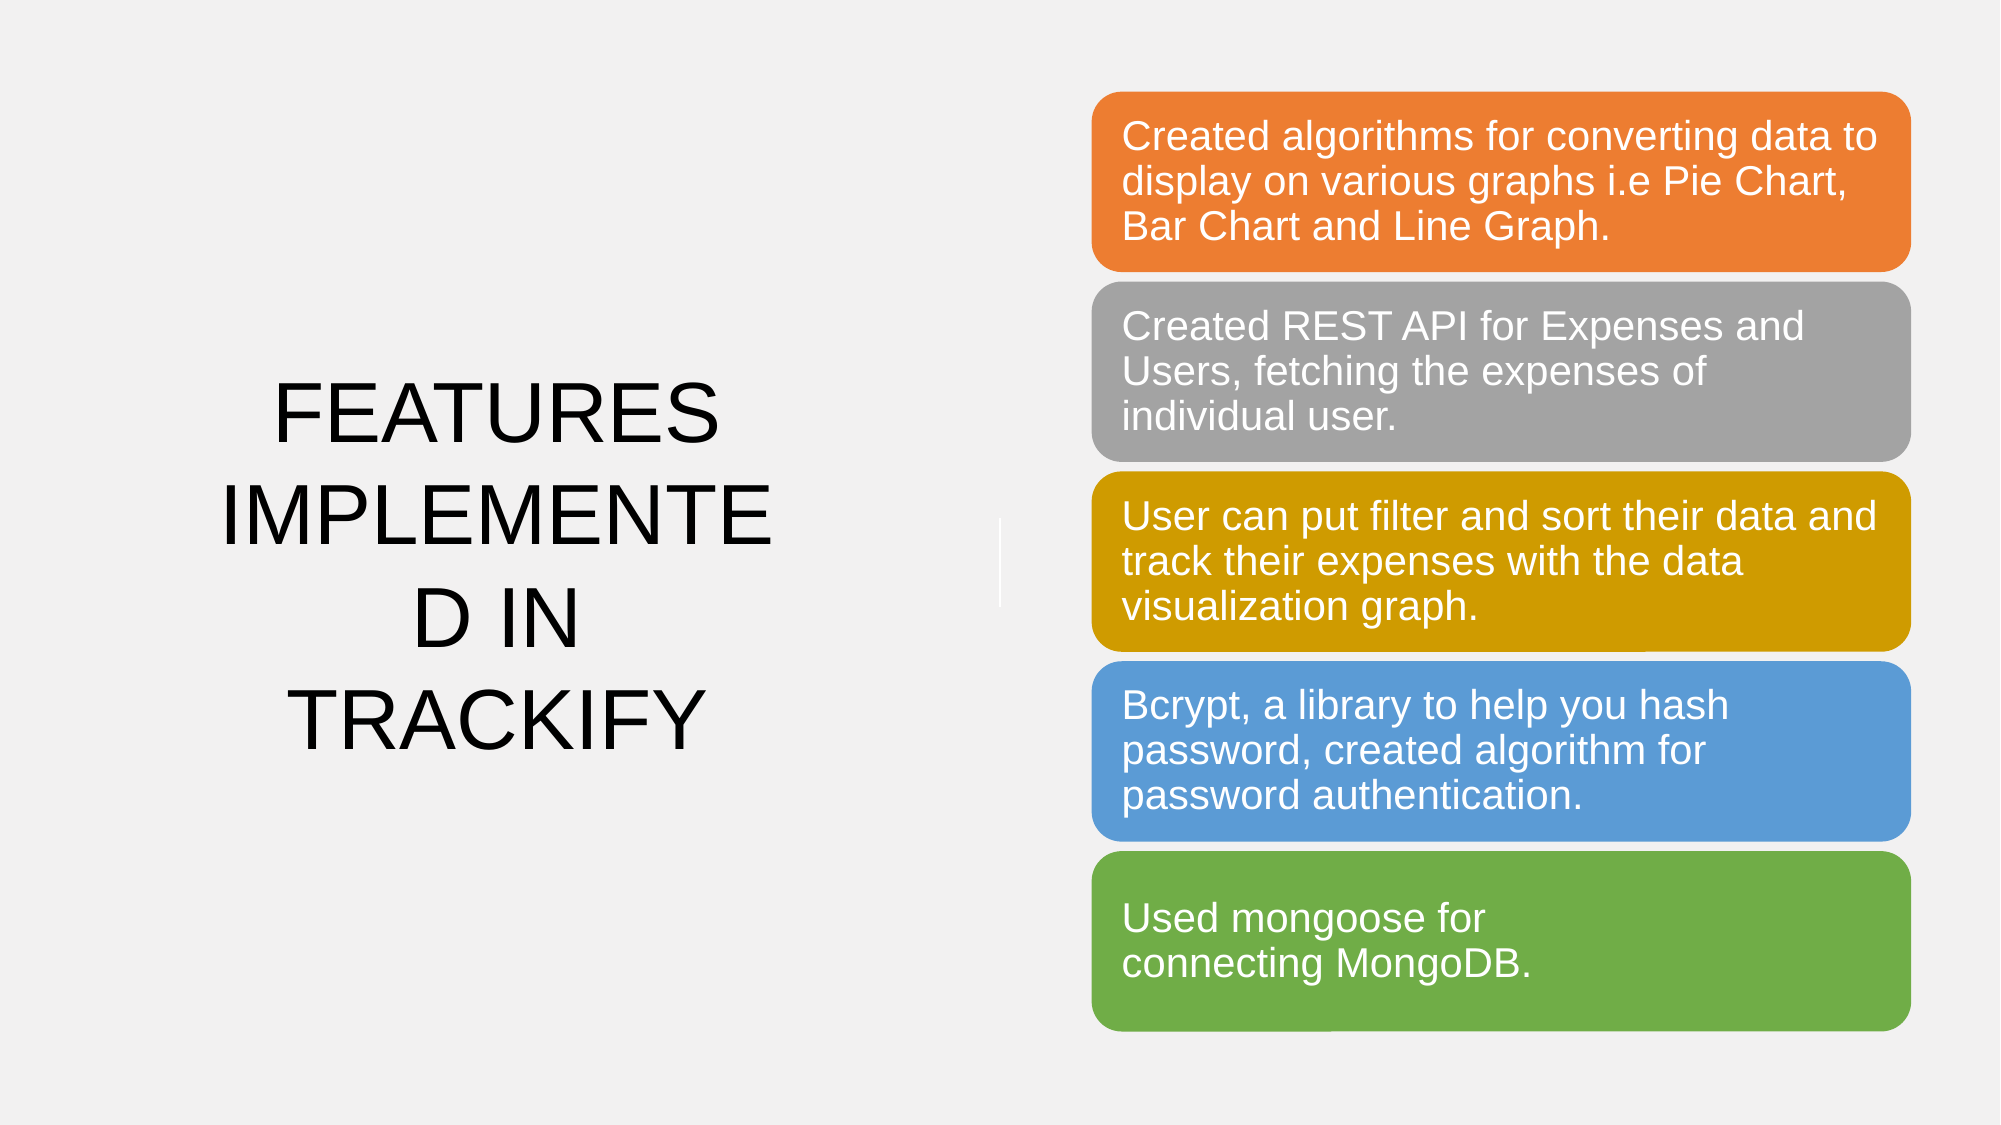

Created algorithms for converting data to display on various graphs i.e Pie Chart, Bar Chart and Line Graph.
Created REST API for Expenses and Users, fetching the expenses of individual user.
User can put filter and sort their data and track their expenses with the data visualization graph.
Bcrypt, a library to help you hash password, created algorithm for password authentication.
Used mongoose for connecting MongoDB.
# FEATURES IMPLEMENTED IN TRACKIFY